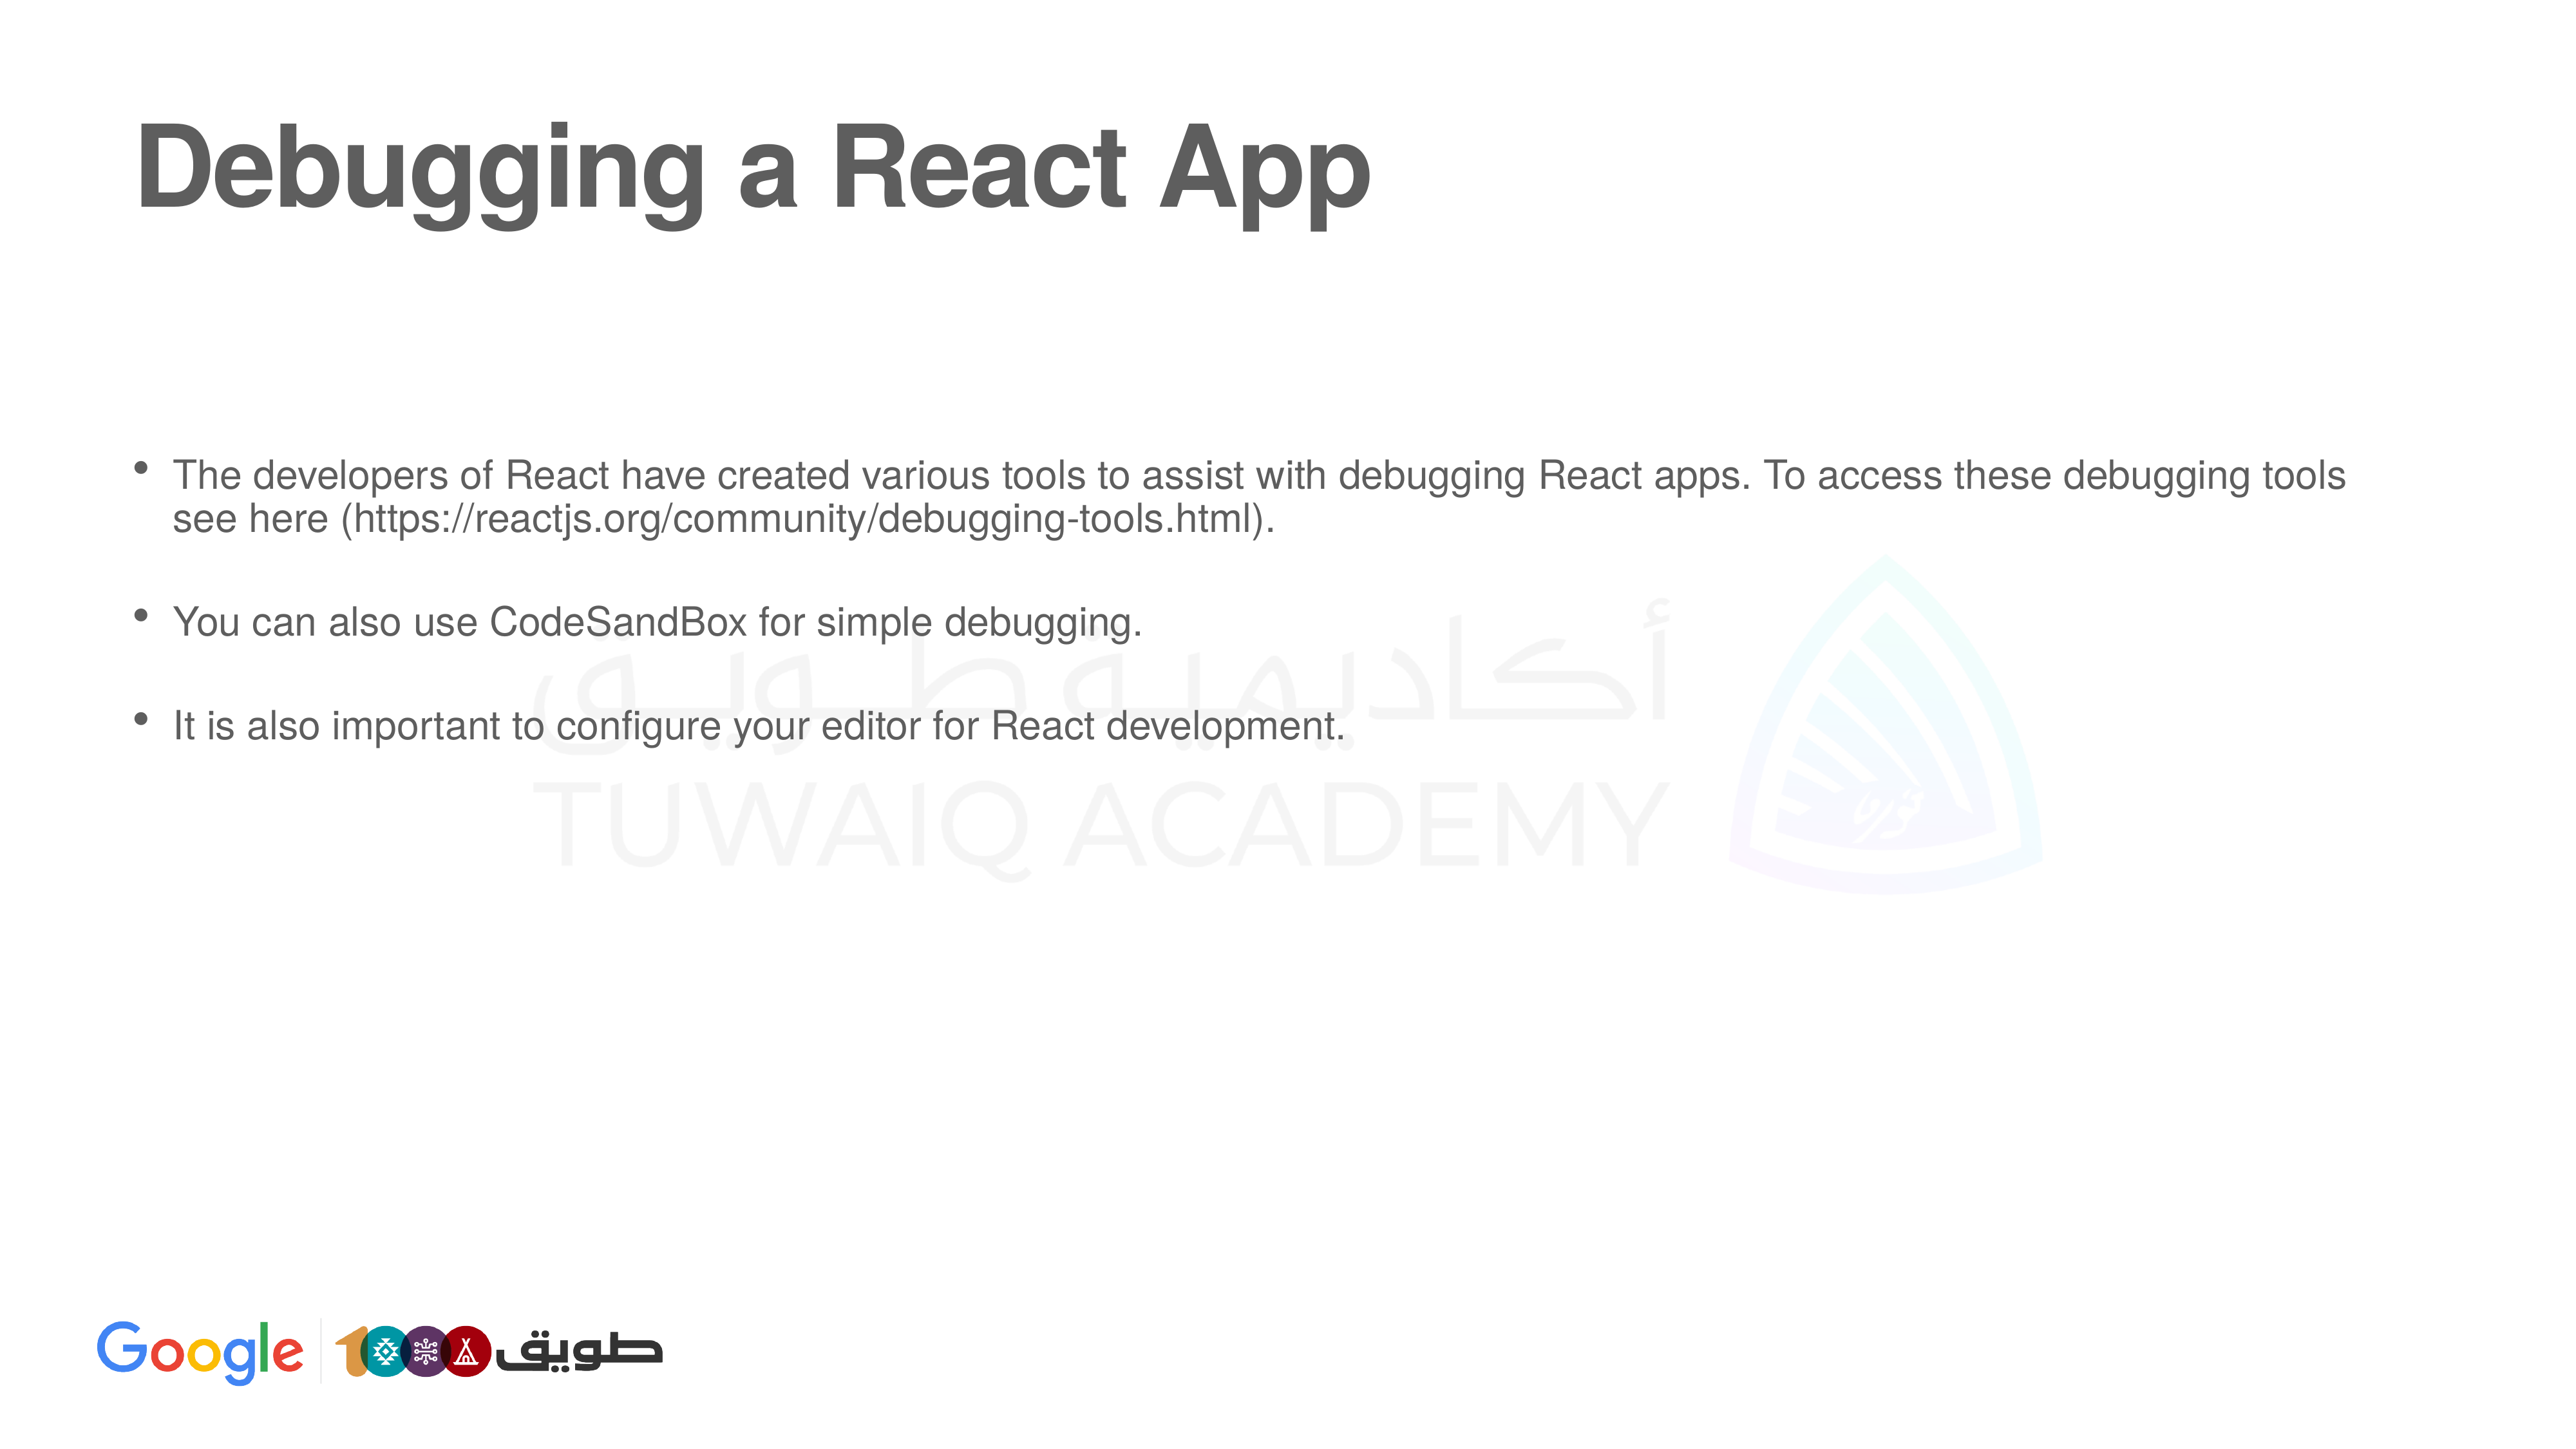

# Debugging a React App

The developers of React have created various tools to assist with debugging React apps. To access these debugging tools see here (https://reactjs.org/community/debugging-tools.html).
You can also use CodeSandBox for simple debugging.
It is also important to configure your editor for React development.